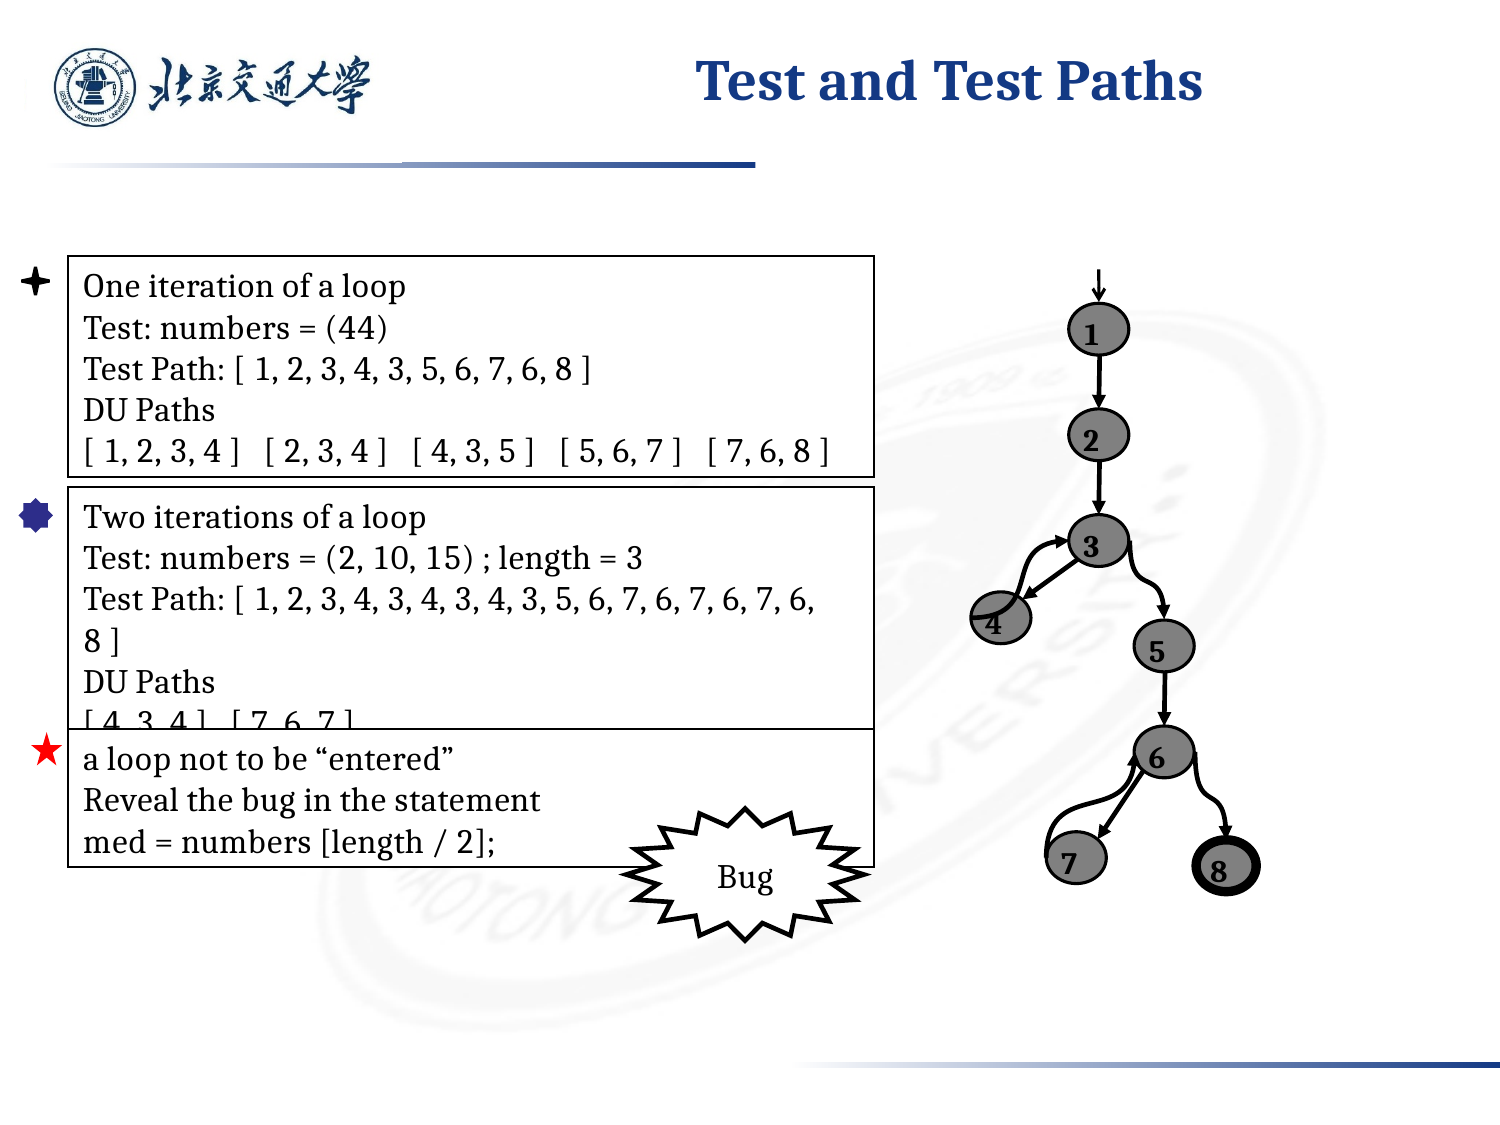

# Test and Test Paths
One iteration of a loop
Test: numbers = (44)
Test Path: [ 1, 2, 3, 4, 3, 5, 6, 7, 6, 8 ]
DU Paths
[ 1, 2, 3, 4 ]   [ 2, 3, 4 ]   [ 4, 3, 5 ]   [ 5, 6, 7 ]   [ 7, 6, 8 ]

1

2

3

4

5

6

7

8
Two iterations of a loop
Test: numbers = (2, 10, 15) ; length = 3
Test Path: [ 1, 2, 3, 4, 3, 4, 3, 4, 3, 5, 6, 7, 6, 7, 6, 7, 6, 8 ]
DU Paths
[ 4, 3, 4 ]   [ 7, 6, 7 ]

a loop not to be “entered”
Reveal the bug in the statement
med = numbers [length / 2];

Bug